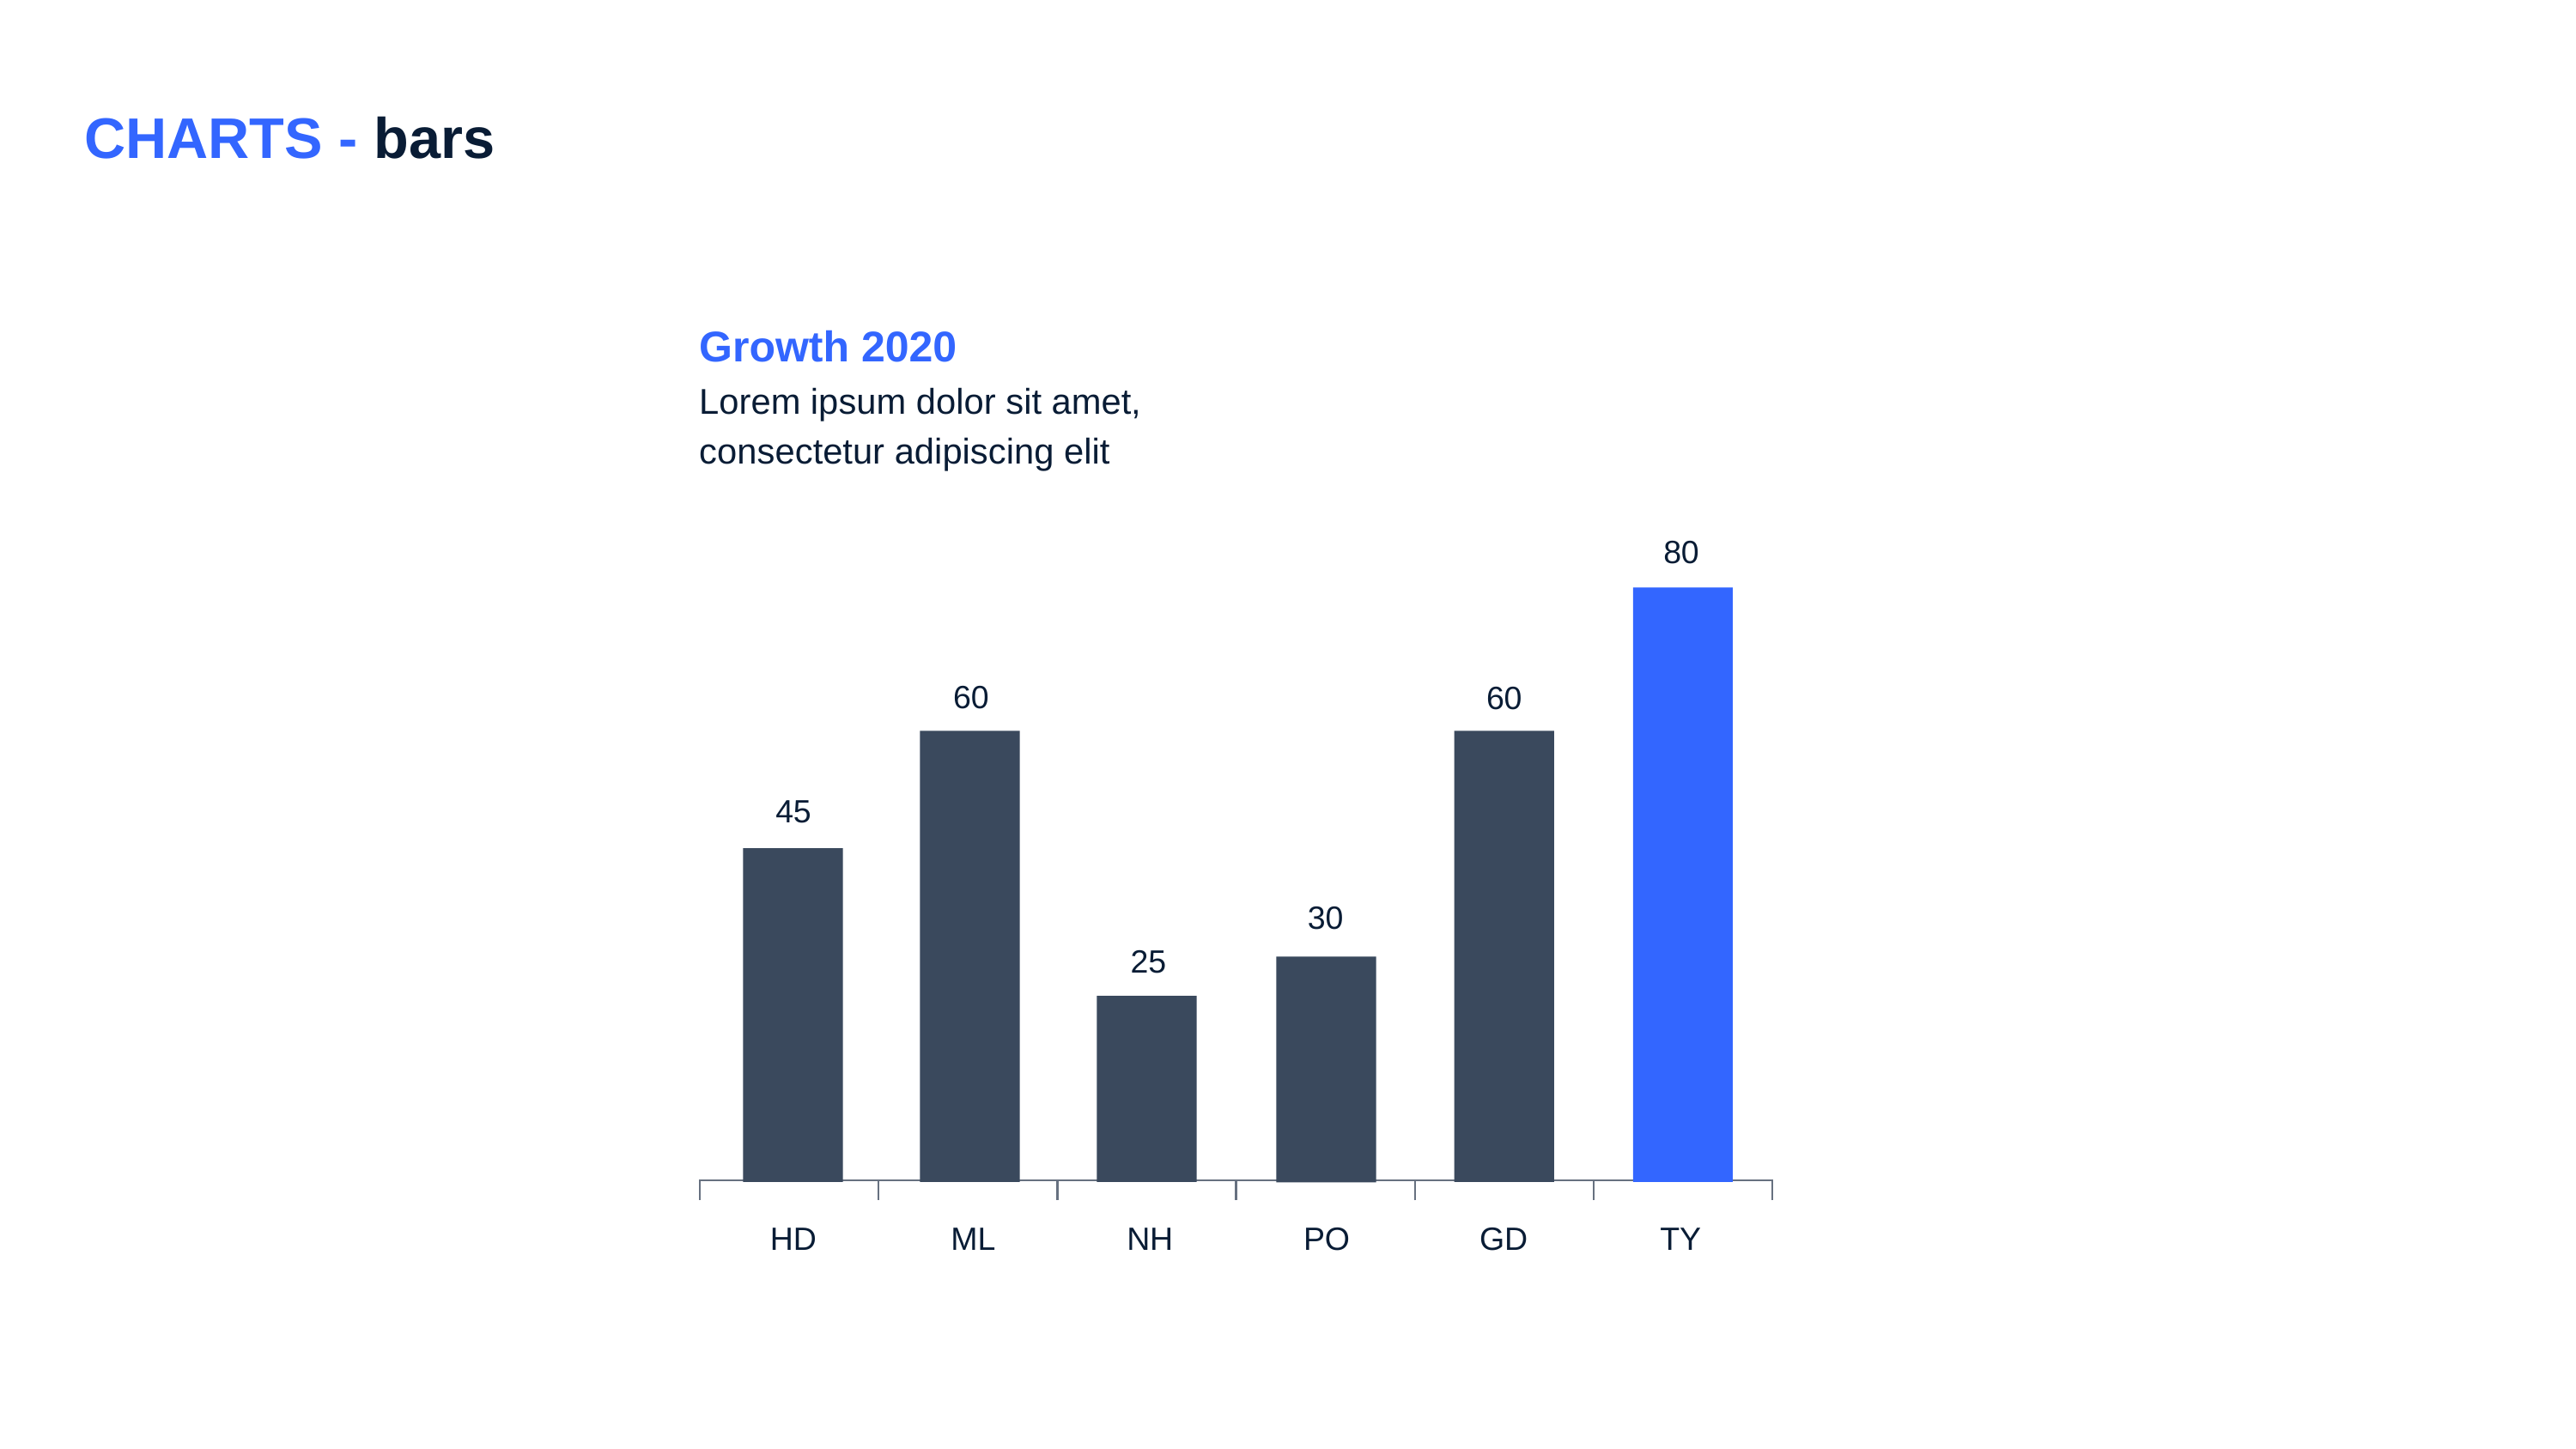

CHARTS - bars
Growth 2020
Lorem ipsum dolor sit amet, consectetur adipiscing elit
80

60
60

45

30
25

HD
ML
NH
PO
GD
TY